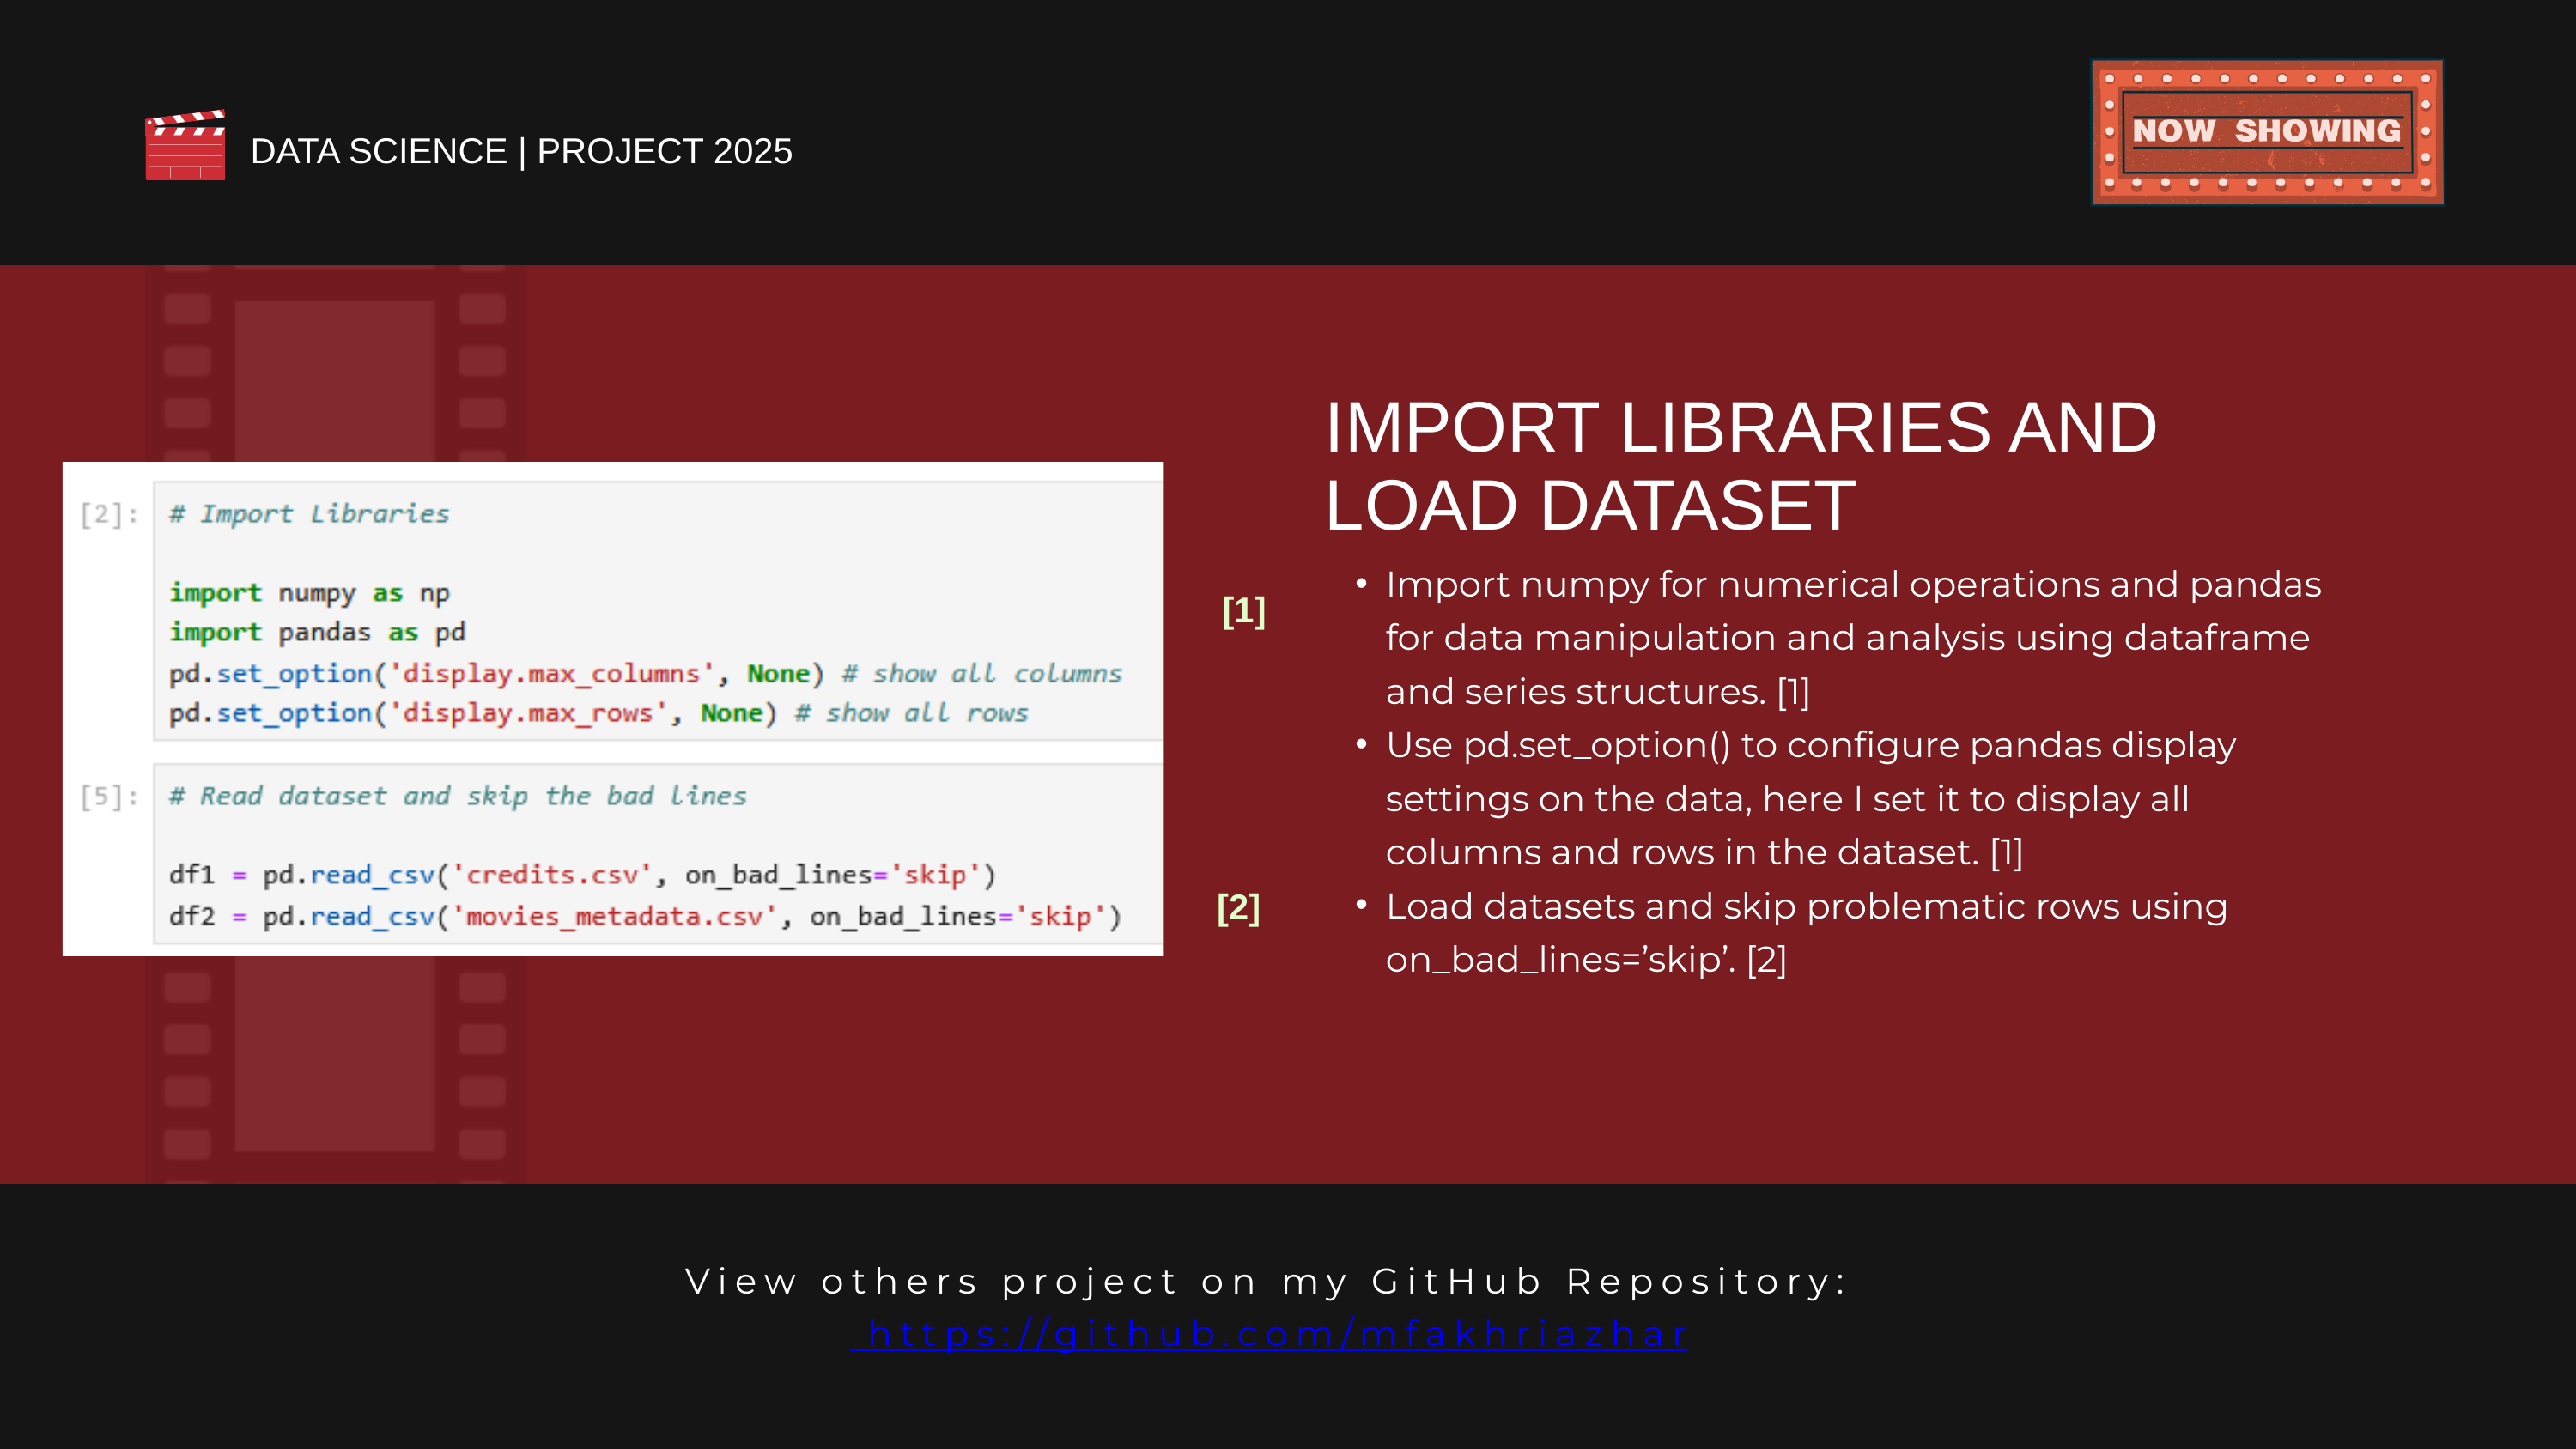

DATA SCIENCE | PROJECT 2025
IMPORT LIBRARIES AND LOAD DATASET

Import numpy for numerical operations and pandas for data manipulation and analysis using dataframe and series structures. [1]
Use pd.set_option() to configure pandas display settings on the data, here I set it to display all columns and rows in the dataset. [1]
Load datasets and skip problematic rows using on_bad_lines=’skip’. [2]
[1]
[2]

View others project on my GitHub Repository: https://github.com/mfakhriazhar